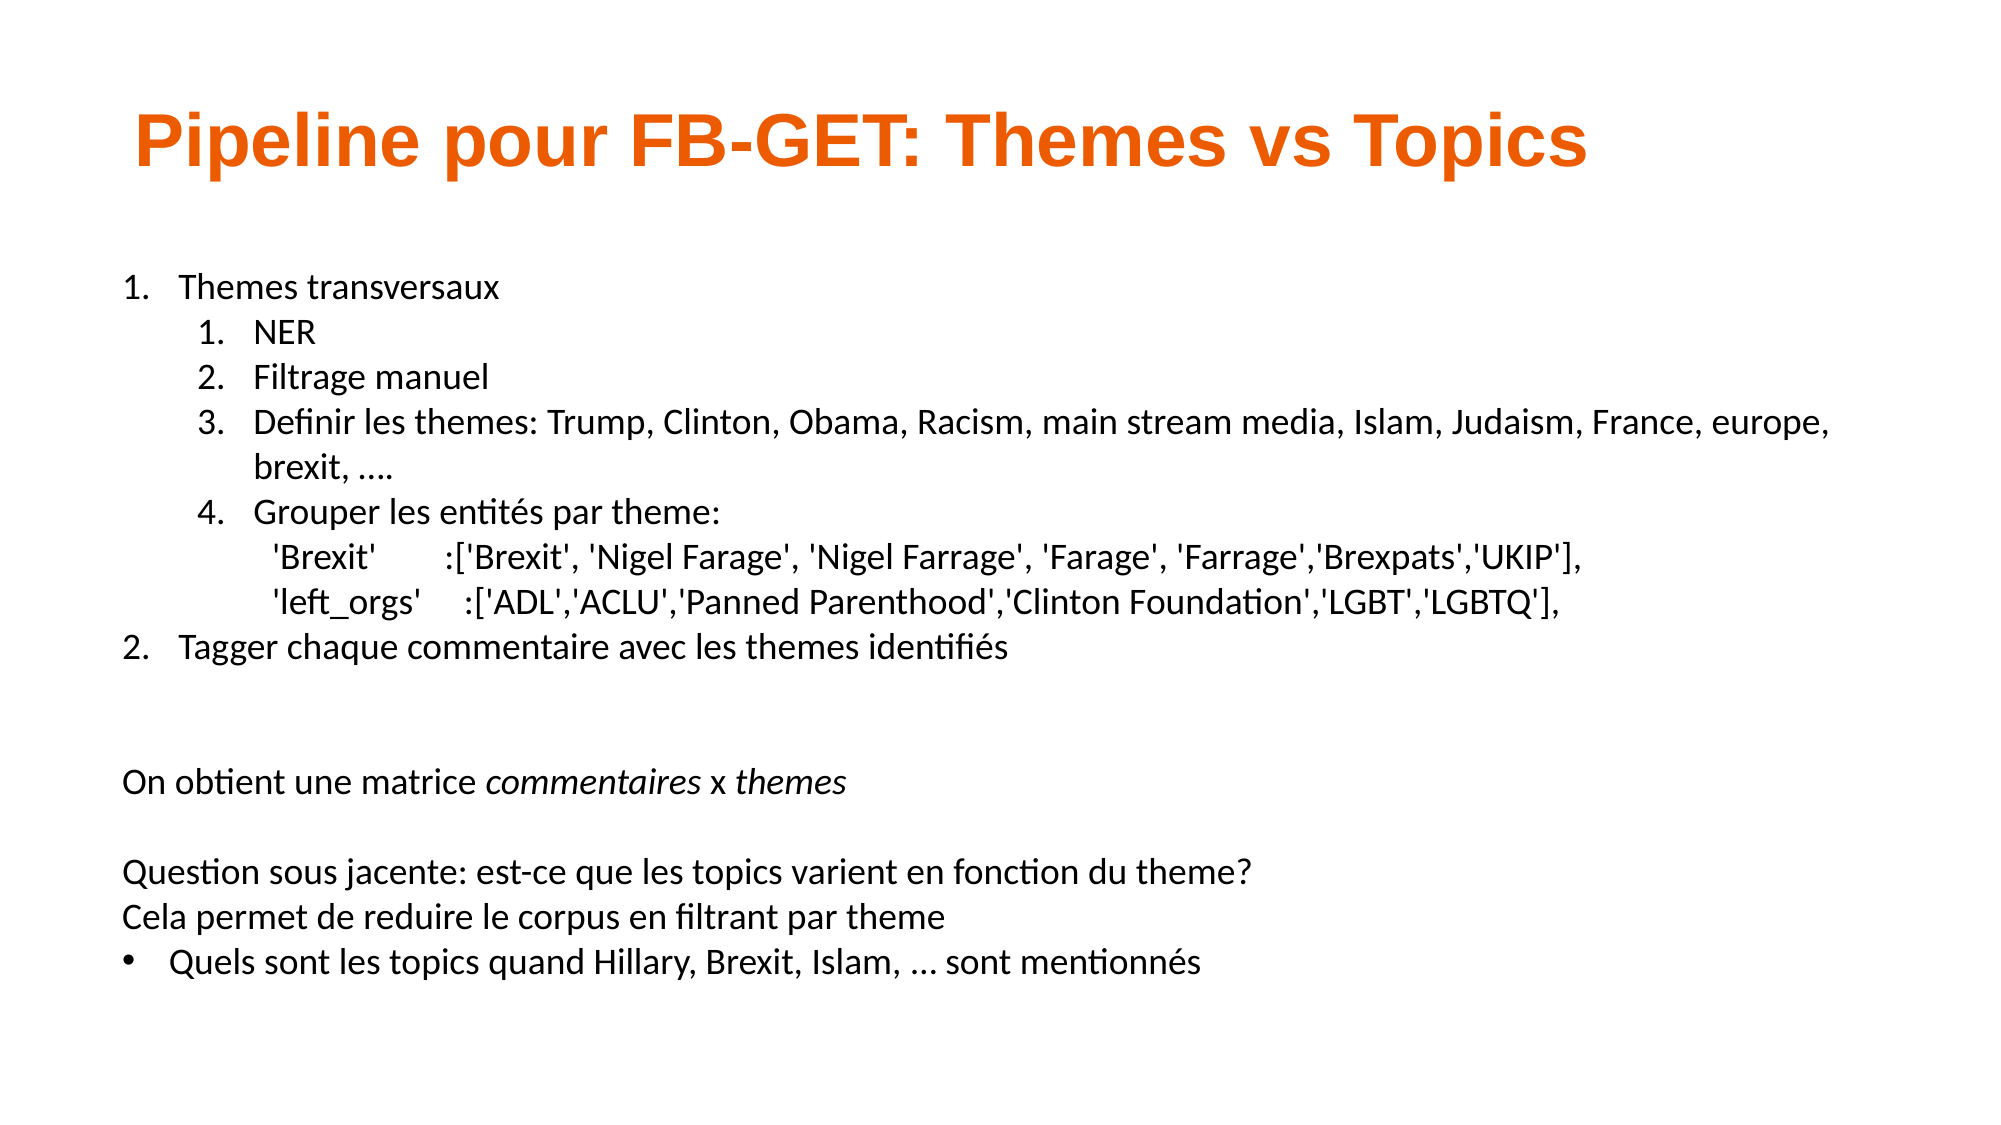

Pipeline pour FB-GET: Themes vs Topics
Themes transversaux
NER
Filtrage manuel
Definir les themes: Trump, Clinton, Obama, Racism, main stream media, Islam, Judaism, France, europe, brexit, ….
Grouper les entités par theme:
'Brexit'        :['Brexit', 'Nigel Farage', 'Nigel Farrage', 'Farage', 'Farrage','Brexpats','UKIP'],
'left_orgs'     :['ADL','ACLU','Panned Parenthood','Clinton Foundation','LGBT','LGBTQ'],
Tagger chaque commentaire avec les themes identifiés

On obtient une matrice commentaires x themes

Question sous jacente: est-ce que les topics varient en fonction du theme?
Cela permet de reduire le corpus en filtrant par theme
Quels sont les topics quand Hillary, Brexit, Islam, … sont mentionnés